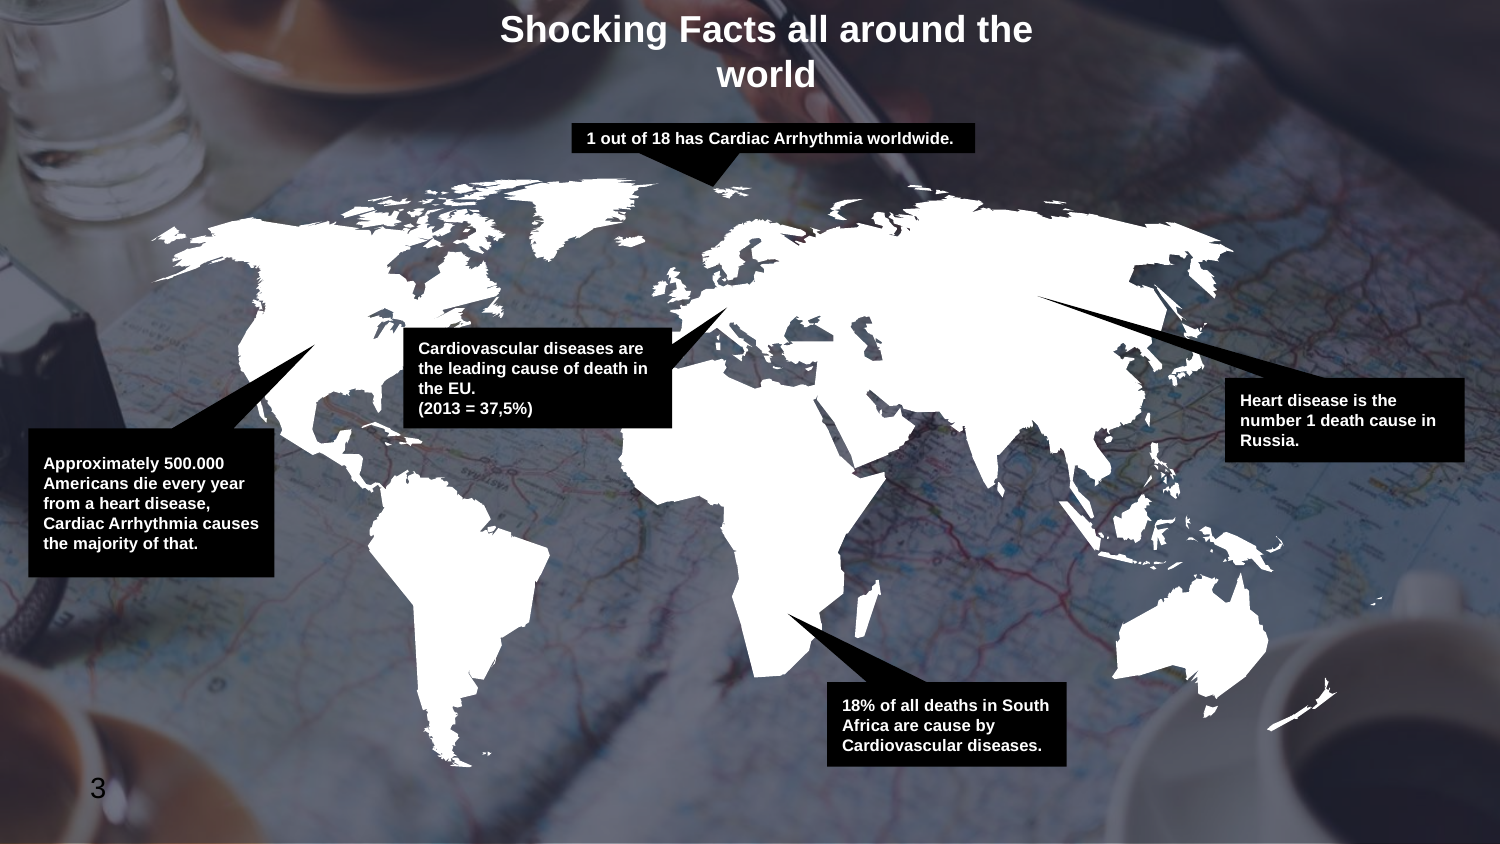

Shocking Facts all around the world
1 out of 18 has Cardiac Arrhythmia worldwide.

Cardiovascular diseases are the leading cause of death in the EU.
(2013 = 37,5%)
Heart disease is the number 1 death cause in Russia.
Approximately 500.000 Americans die every year from a heart disease, Cardiac Arrhythmia causes the majority of that.
18% of all deaths in South Africa are cause by Cardiovascular diseases.
3